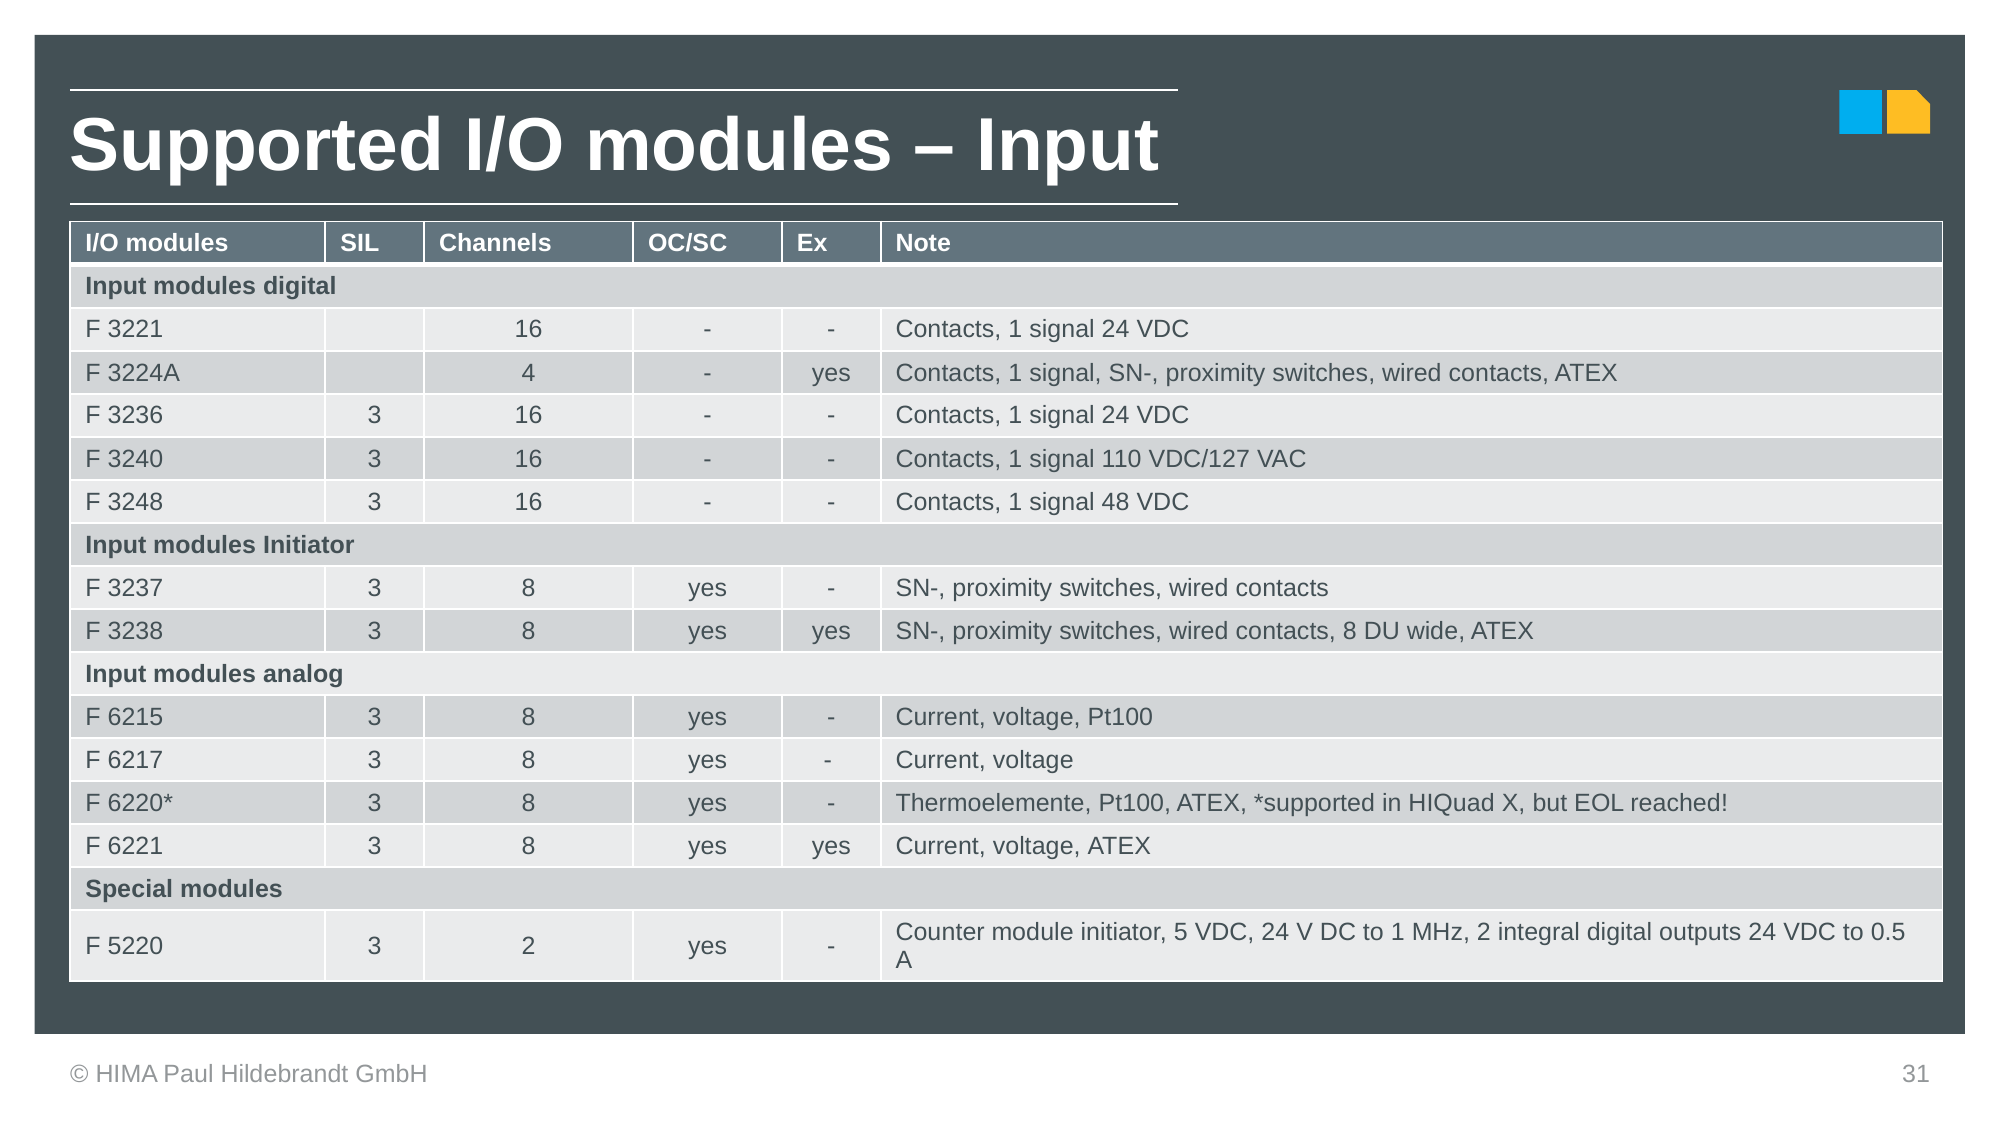

| Supported I/O modules – Input |
| --- |
| I/O modules | SIL | Channels | OC/SC | Ex | Note |
| --- | --- | --- | --- | --- | --- |
| Input modules digital |  |  |  |  |  |
| F 3221 |  | 16 | - | - | Contacts, 1 signal 24 VDC |
| F 3224A |  | 4 | - | yes | Contacts, 1 signal, SN-, proximity switches, wired contacts, ATEX |
| F 3236 | 3 | 16 | - | - | Contacts, 1 signal 24 VDC |
| F 3240 | 3 | 16 | - | - | Contacts, 1 signal 110 VDC/127 VAC |
| F 3248 | 3 | 16 | - | - | Contacts, 1 signal 48 VDC |
| Input modules Initiator |  |  |  |  |  |
| F 3237 | 3 | 8 | yes | - | SN-, proximity switches, wired contacts |
| F 3238 | 3 | 8 | yes | yes | SN-, proximity switches, wired contacts, 8 DU wide, ATEX |
| Input modules analog |  |  |  |  |  |
| F 6215 | 3 | 8 | yes | - | Current, voltage, Pt100 |
| F 6217 | 3 | 8 | yes | - | Current, voltage |
| F 6220\* | 3 | 8 | yes | - | Thermoelemente, Pt100, ATEX, \*supported in HIQuad X, but EOL reached! |
| F 6221 | 3 | 8 | yes | yes | Current, voltage, ATEX |
| Special modules |  |  |  |  |  |
| F 5220 | 3 | 2 | yes | - | Counter module initiator, 5 VDC, 24 V DC to 1 MHz, 2 integral digital outputs 24 VDC to 0.5 A |
© HIMA Paul Hildebrandt GmbH
31